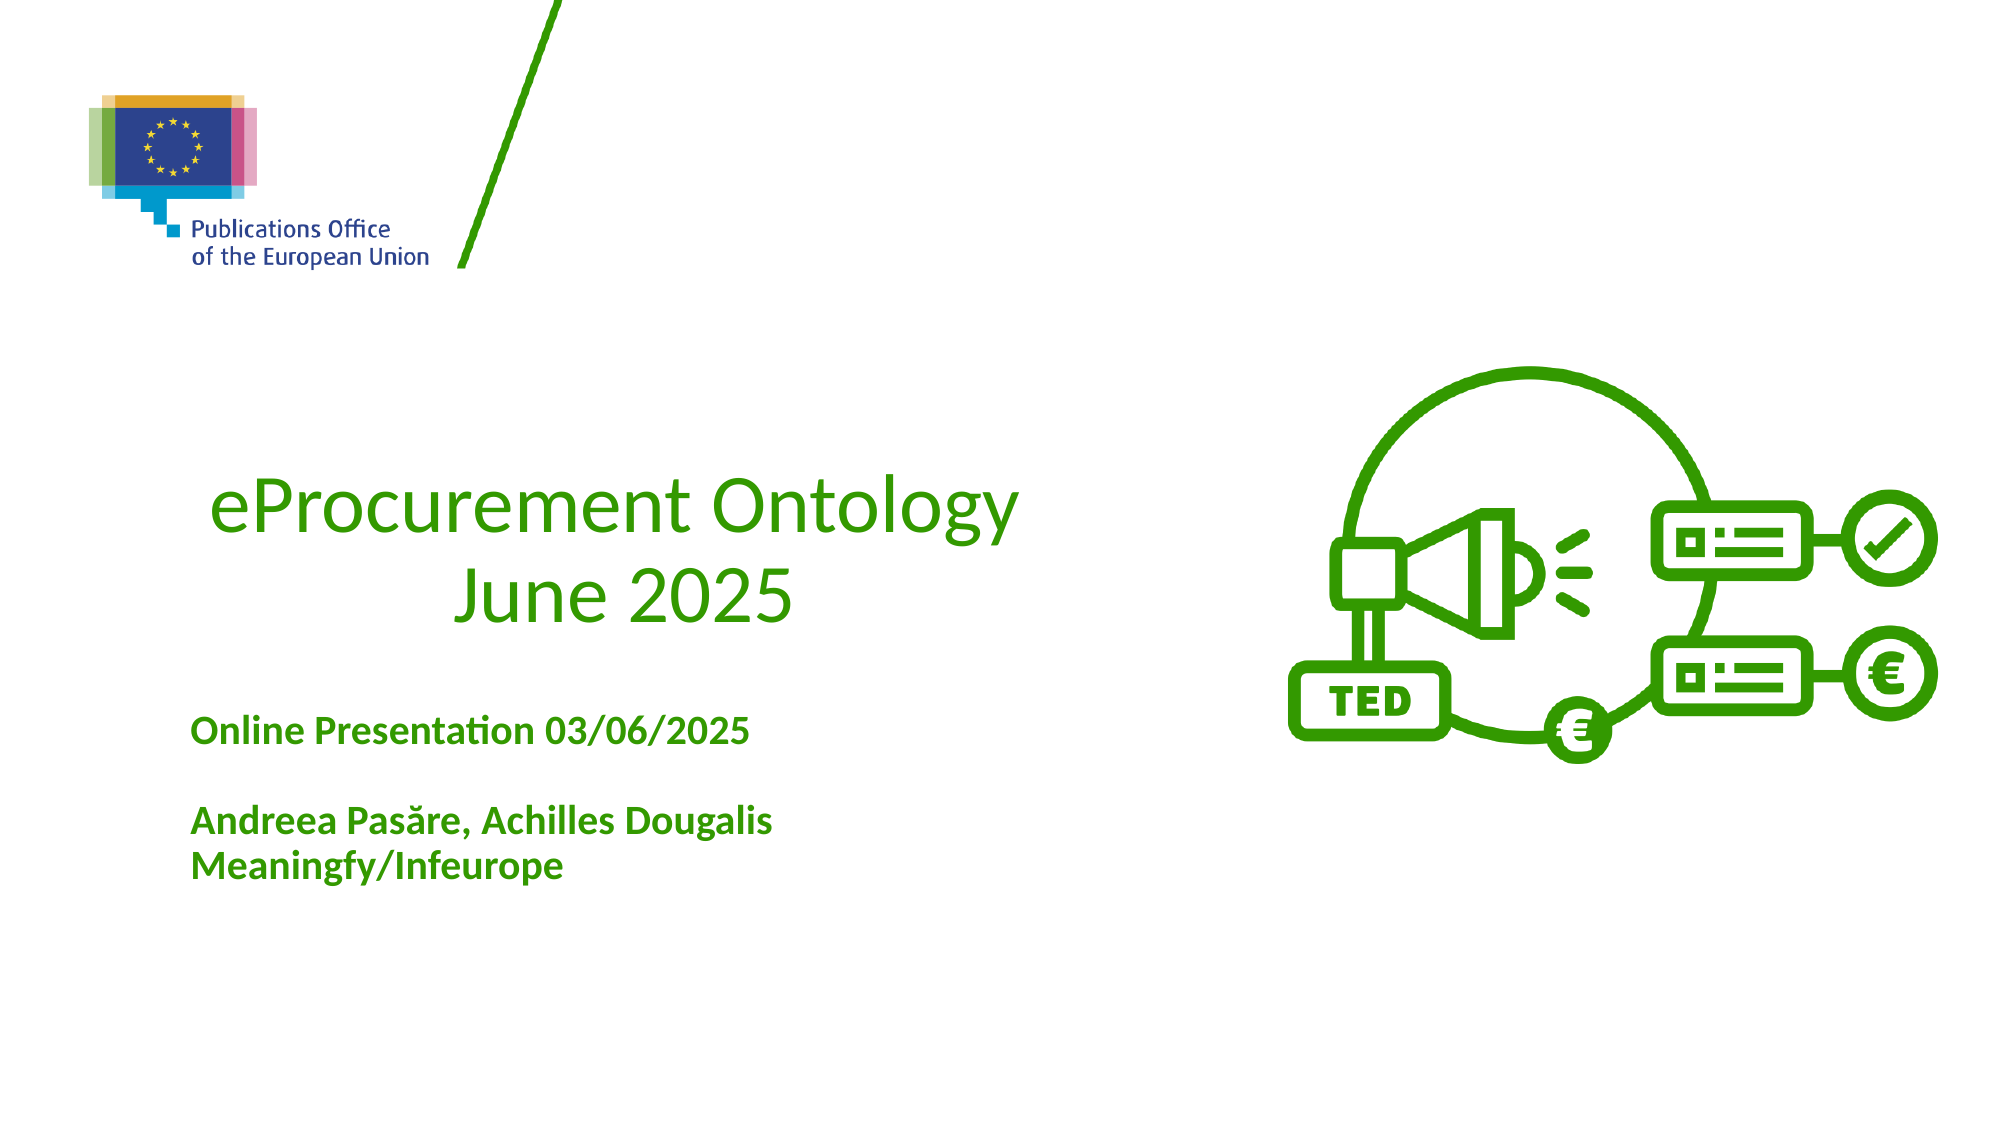

eProcurement Ontology
June 2025
Online Presentation 03/06/2025

Andreea Pasăre, Achilles Dougalis
Meaningfy/Infeurope